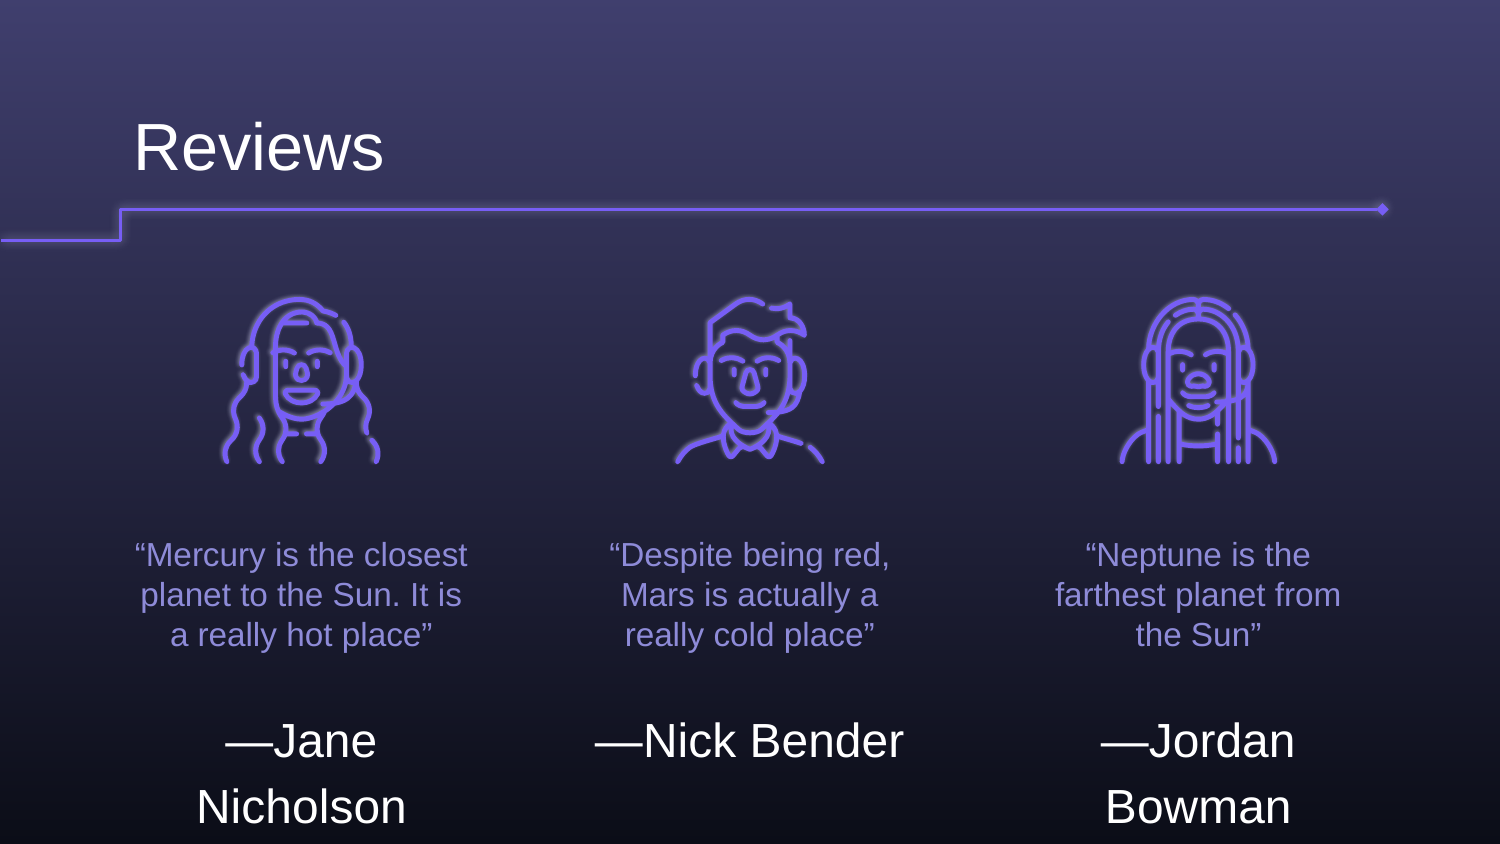

# Reviews

“Mercury is the closest planet to the Sun. It is a really hot place”
“Despite being red, Mars is actually a really cold place”
“Neptune is the farthest planet from the Sun”
—Jane Nicholson
—Nick Bender
—Jordan Bowman